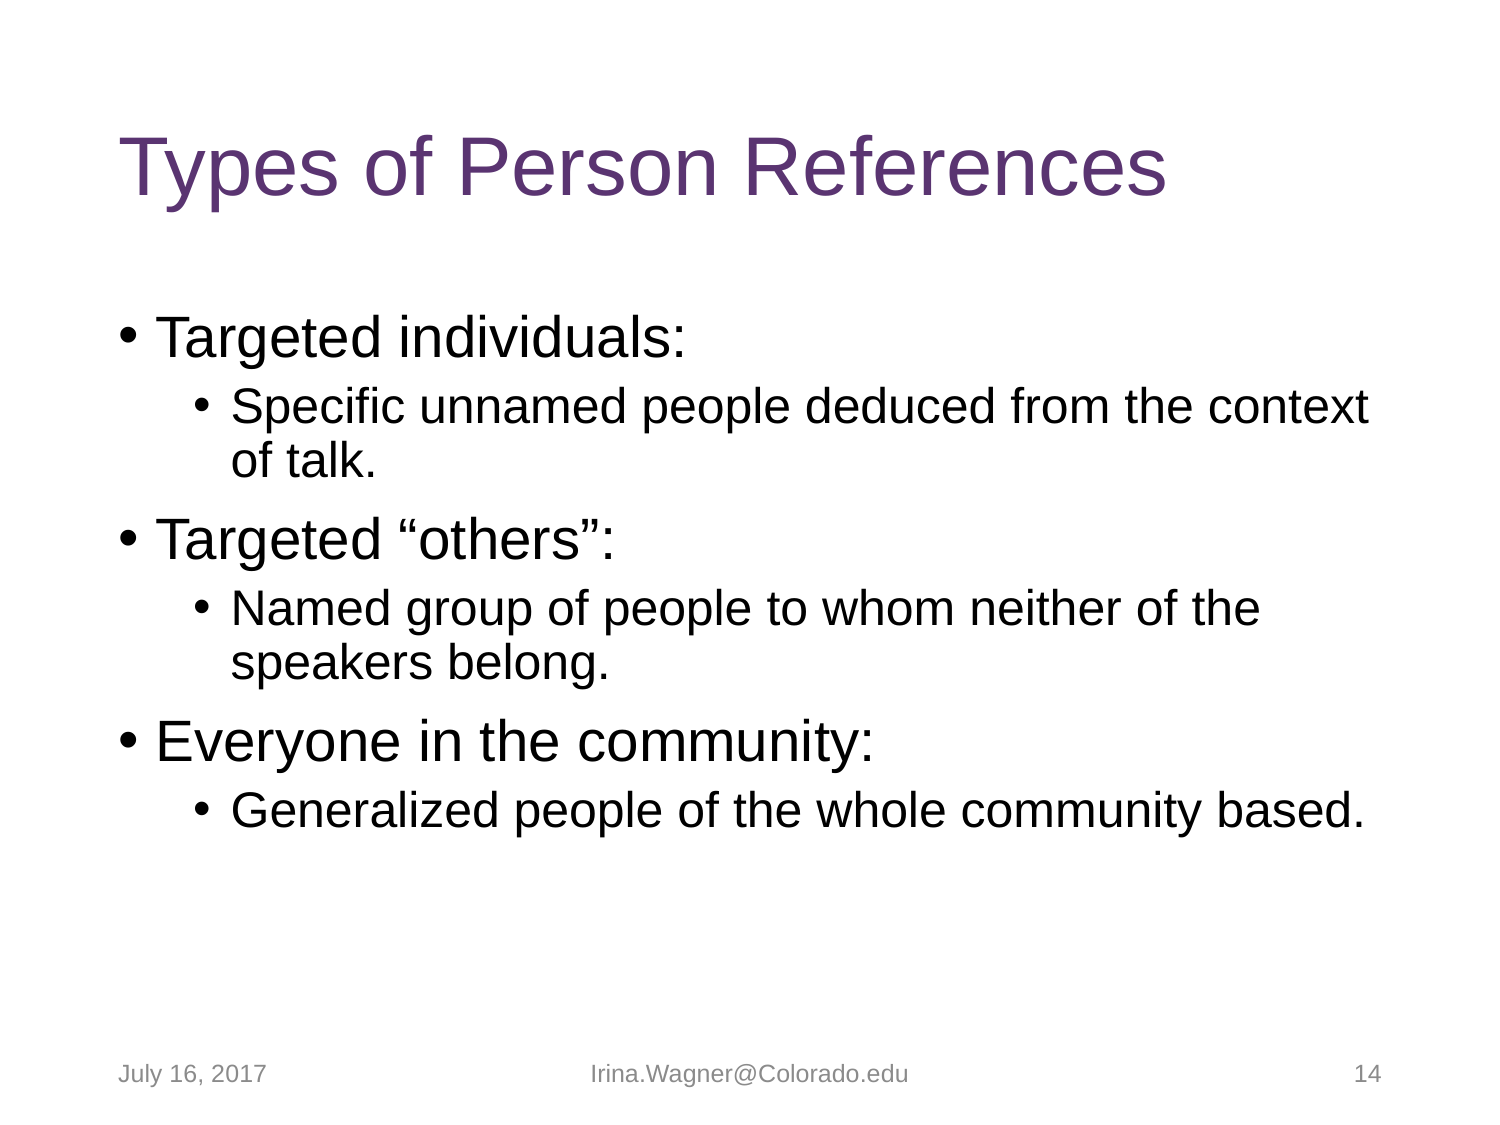

# Types of Person References
Targeted individuals:
Specific unnamed people deduced from the context of talk.
Targeted “others”:
Named group of people to whom neither of the speakers belong.
Everyone in the community:
Generalized people of the whole community based.

July 16, 2017
Irina.Wagner@Colorado.edu
14